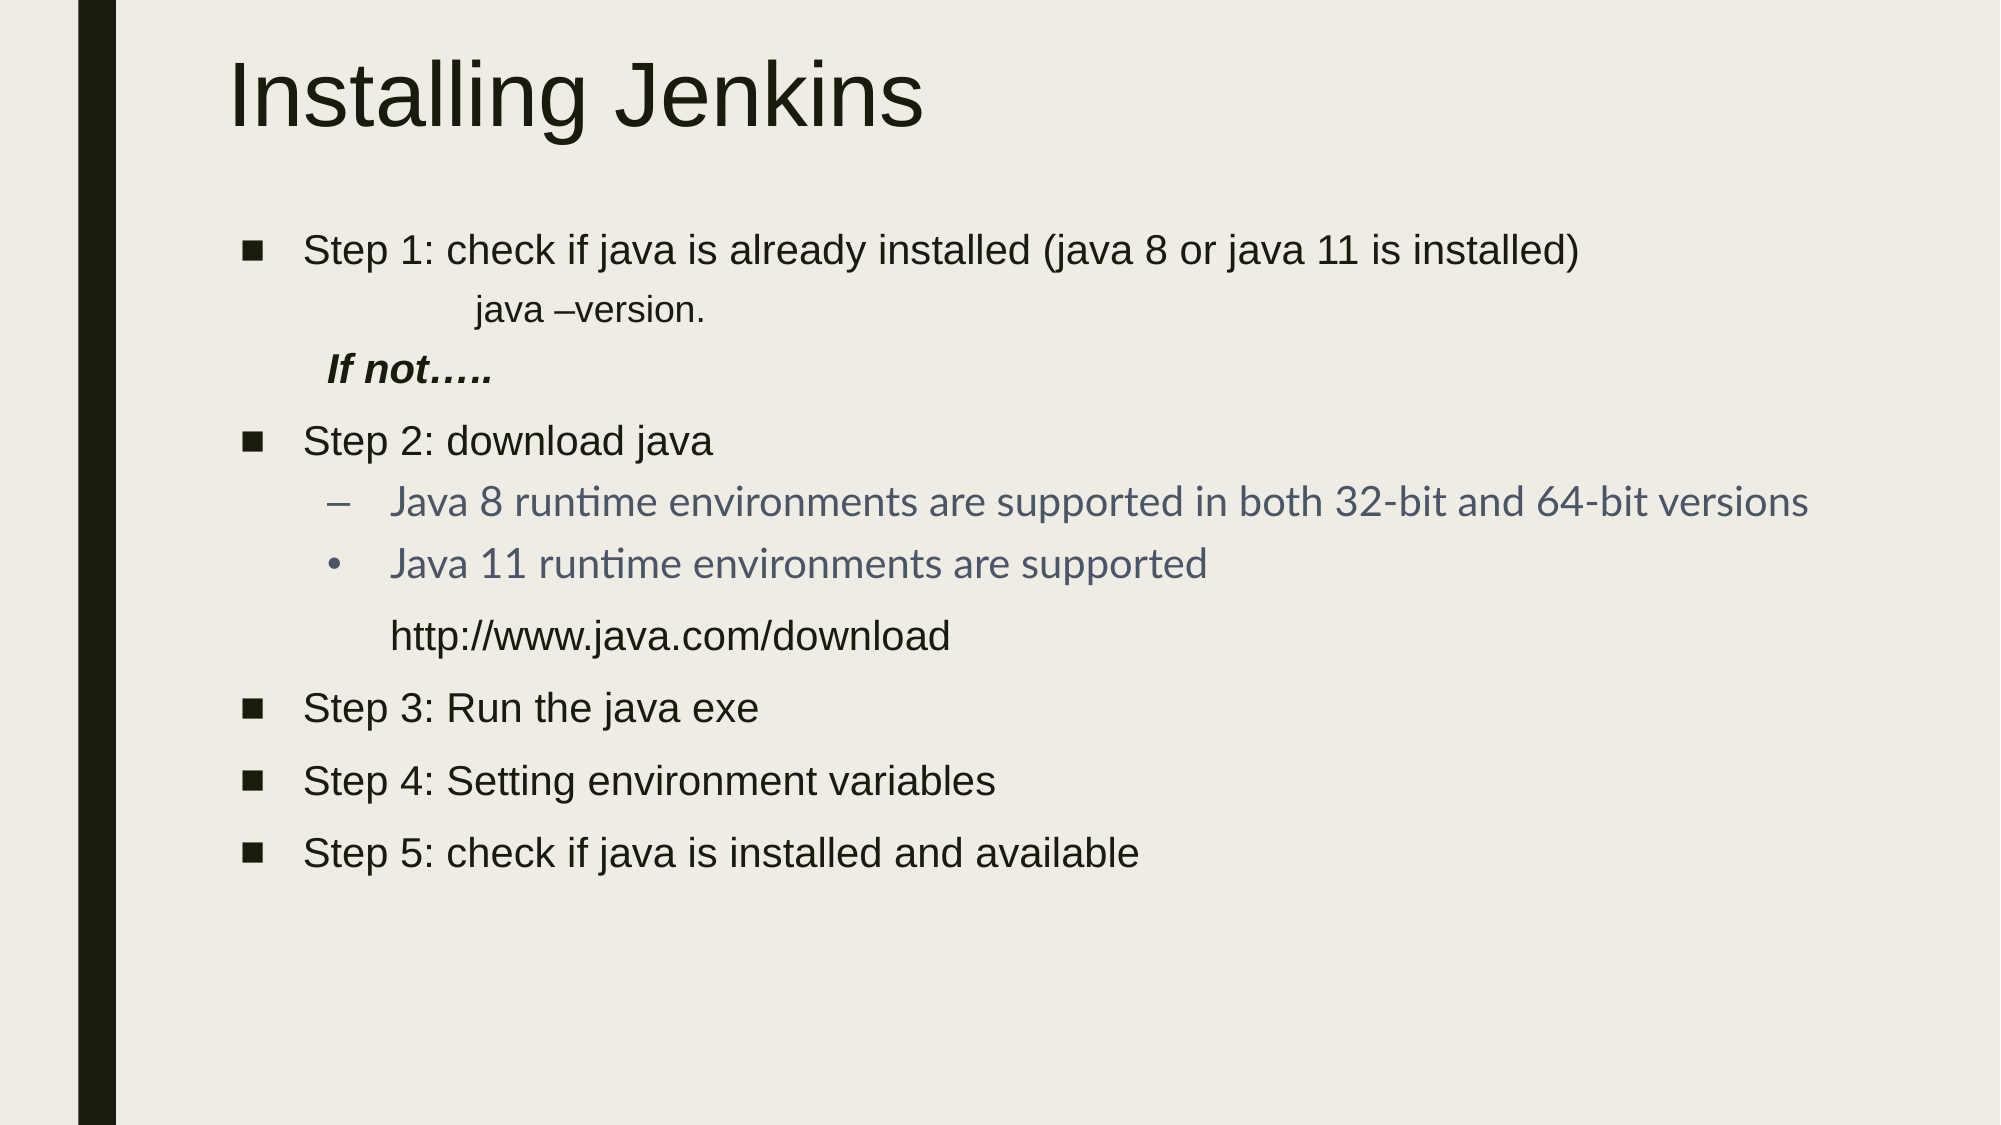

# Installing Jenkins
Step 1: check if java is already installed (java 8 or java 11 is installed)
       java –version.
If not…..
Step 2: download java
Java 8 runtime environments are supported in both 32-bit and 64-bit versions
Java 11 runtime environments are supported
  	http://www.java.com/download
Step 3: Run the java exe
Step 4: Setting environment variables
Step 5: check if java is installed and available